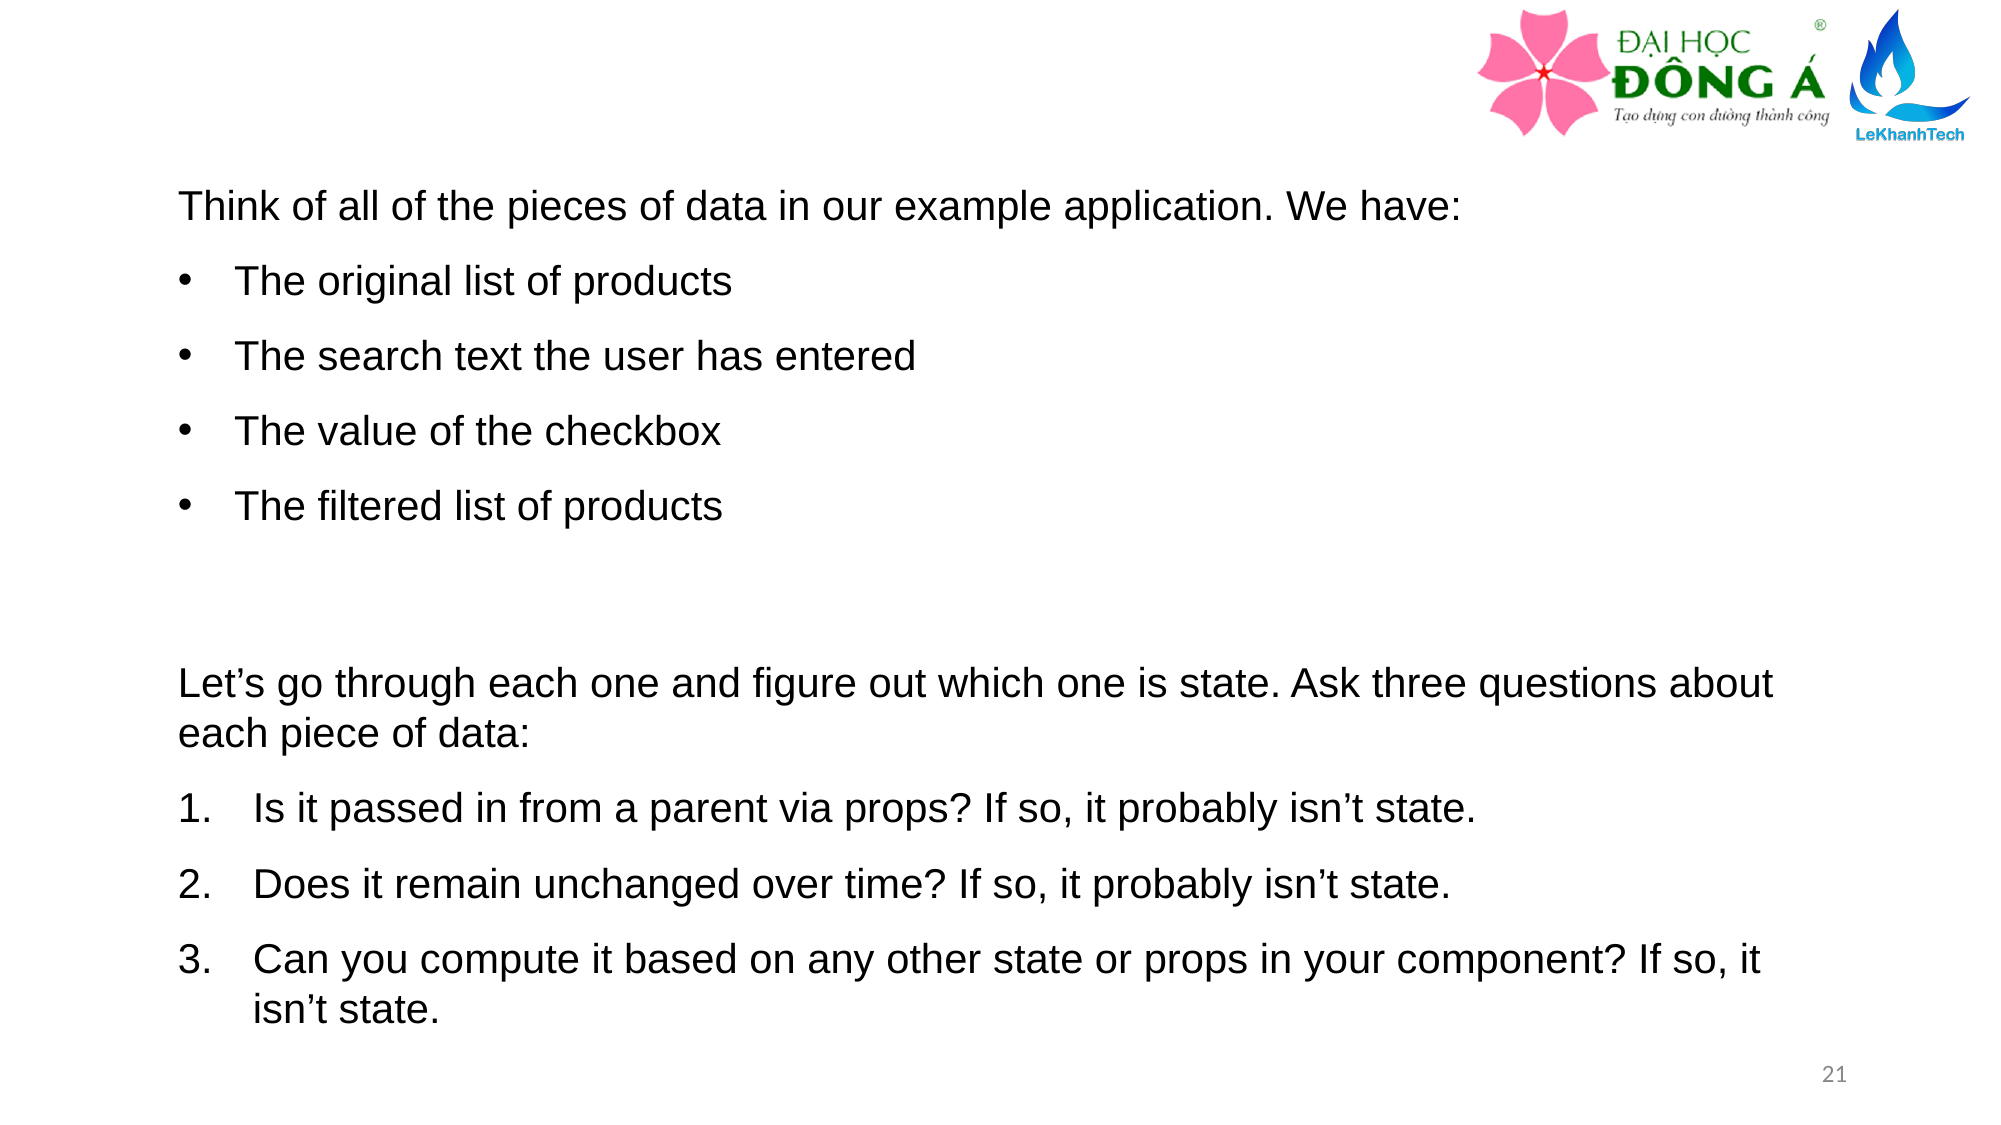

Think of all of the pieces of data in our example application. We have:
The original list of products
The search text the user has entered
The value of the checkbox
The filtered list of products
Let’s go through each one and figure out which one is state. Ask three questions about each piece of data:
Is it passed in from a parent via props? If so, it probably isn’t state.
Does it remain unchanged over time? If so, it probably isn’t state.
Can you compute it based on any other state or props in your component? If so, it isn’t state.
21